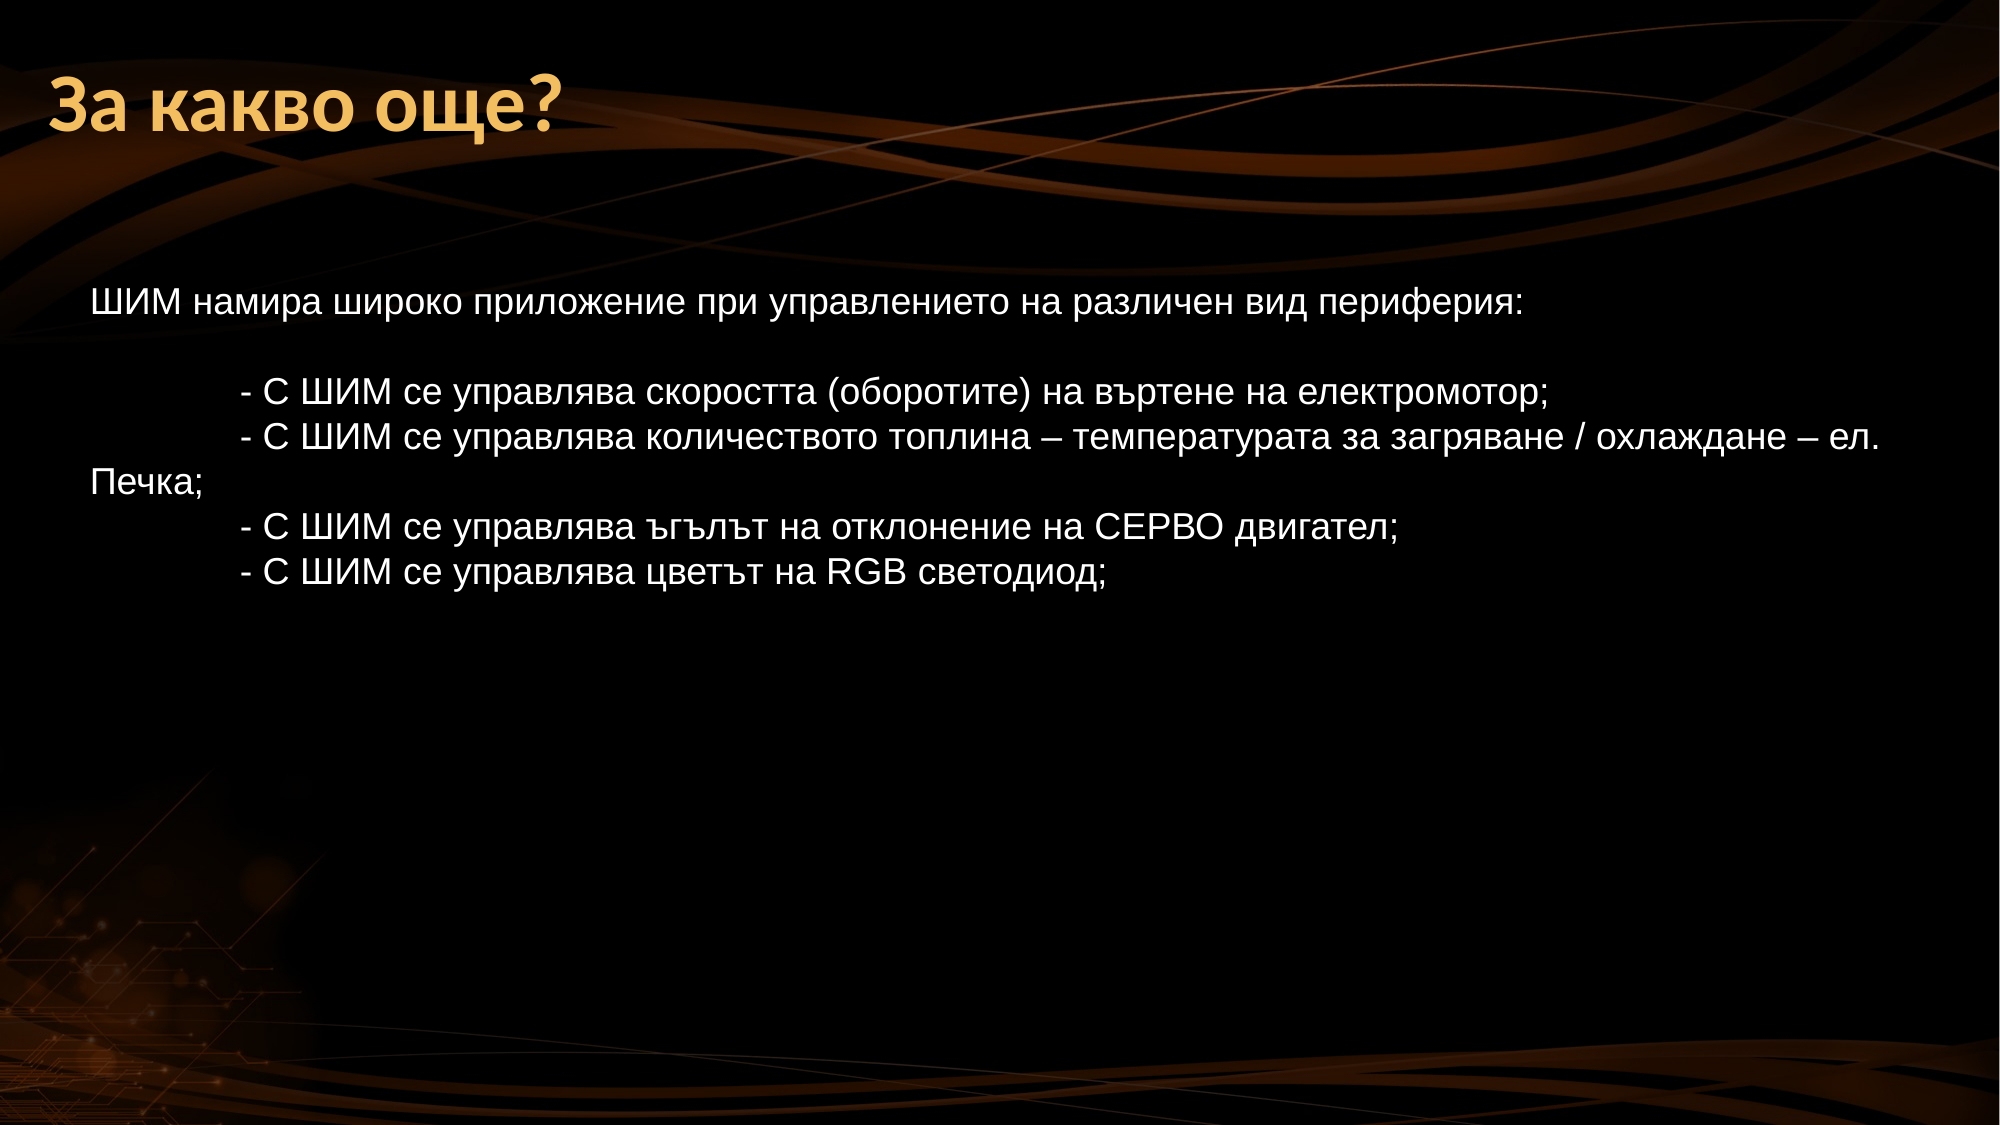

За какво още?

ШИМ намира широко приложение при управлението на различен вид периферия:

	- С ШИМ се управлява скоростта (оборотите) на въртене на електромотор;
	- С ШИМ се управлява количеството топлина – температурата за загряване / охлаждане – ел. Печка;
	- С ШИМ се управлява ъгълът на отклонение на СЕРВО двигател;
	- С ШИМ се управлява цветът на RGB светодиод;